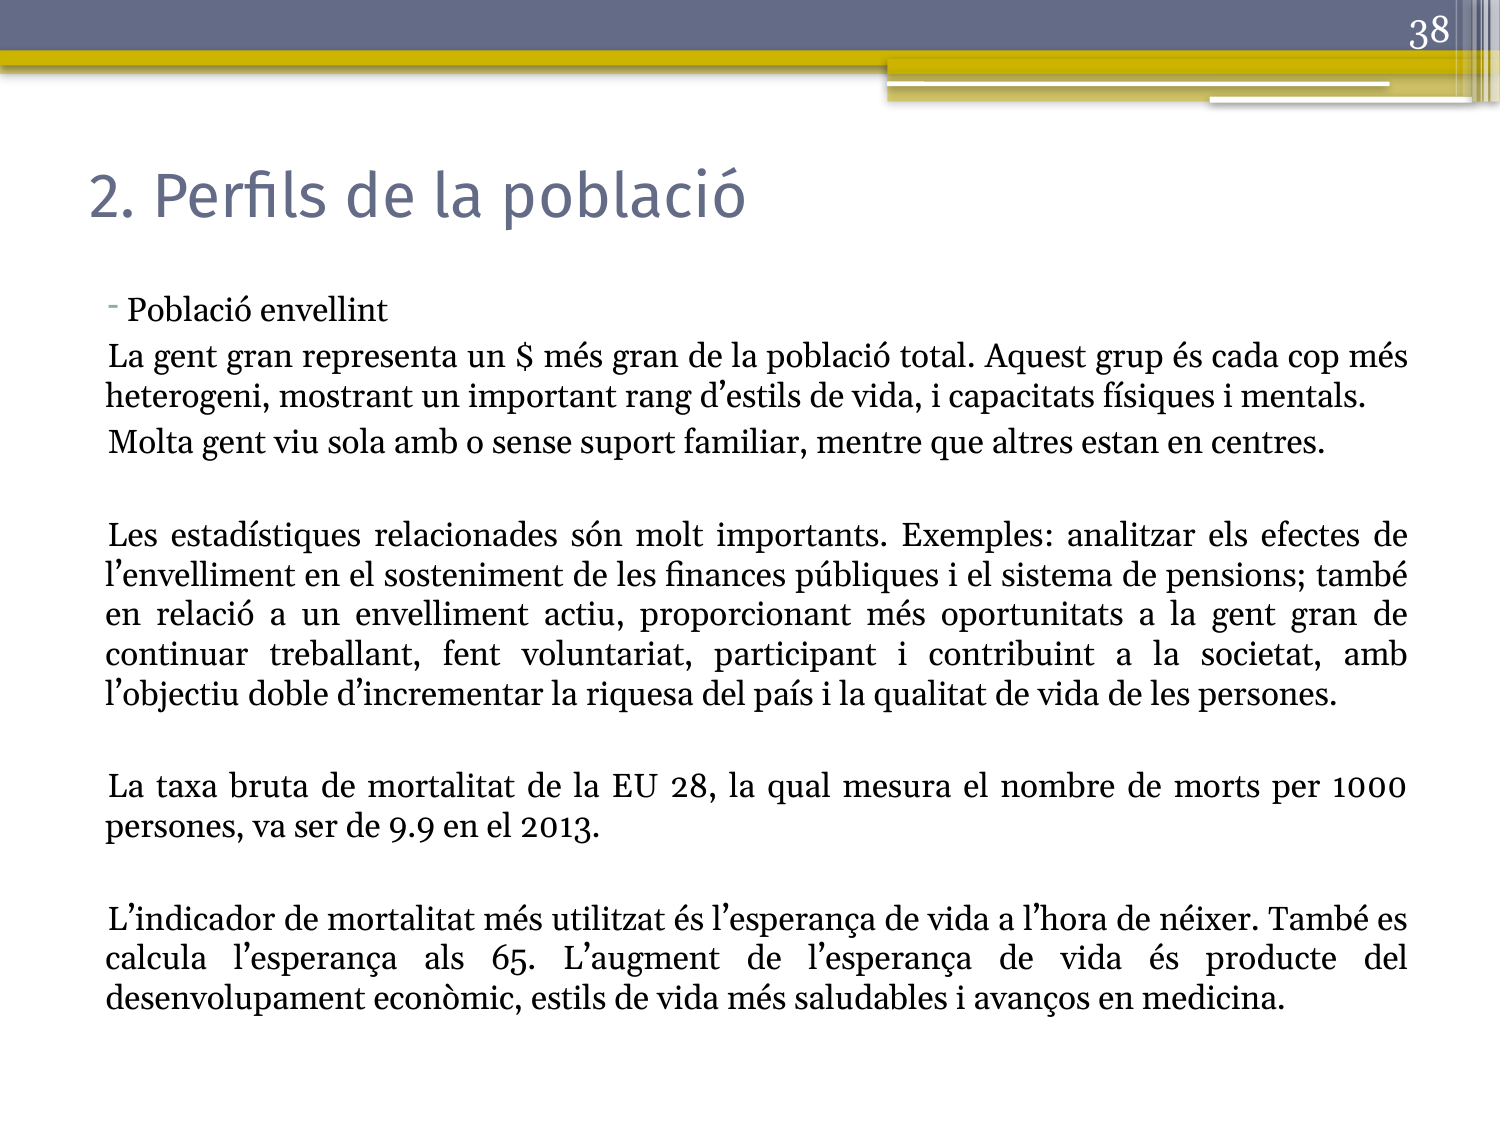

38
# 2. Perfils de la població
 Població envellint
La gent gran representa un $ més gran de la població total. Aquest grup és cada cop més heterogeni, mostrant un important rang d’estils de vida, i capacitats físiques i mentals.
Molta gent viu sola amb o sense suport familiar, mentre que altres estan en centres.

Les estadístiques relacionades són molt importants. Exemples: analitzar els efectes de l’envelliment en el sosteniment de les finances públiques i el sistema de pensions; també en relació a un envelliment actiu, proporcionant més oportunitats a la gent gran de continuar treballant, fent voluntariat, participant i contribuint a la societat, amb l’objectiu doble d’incrementar la riquesa del país i la qualitat de vida de les persones.

La taxa bruta de mortalitat de la EU 28, la qual mesura el nombre de morts per 1000 persones, va ser de 9.9 en el 2013.

L’indicador de mortalitat més utilitzat és l’esperança de vida a l’hora de néixer. També es calcula l’esperança als 65. L’augment de l’esperança de vida és producte del desenvolupament econòmic, estils de vida més saludables i avanços en medicina.